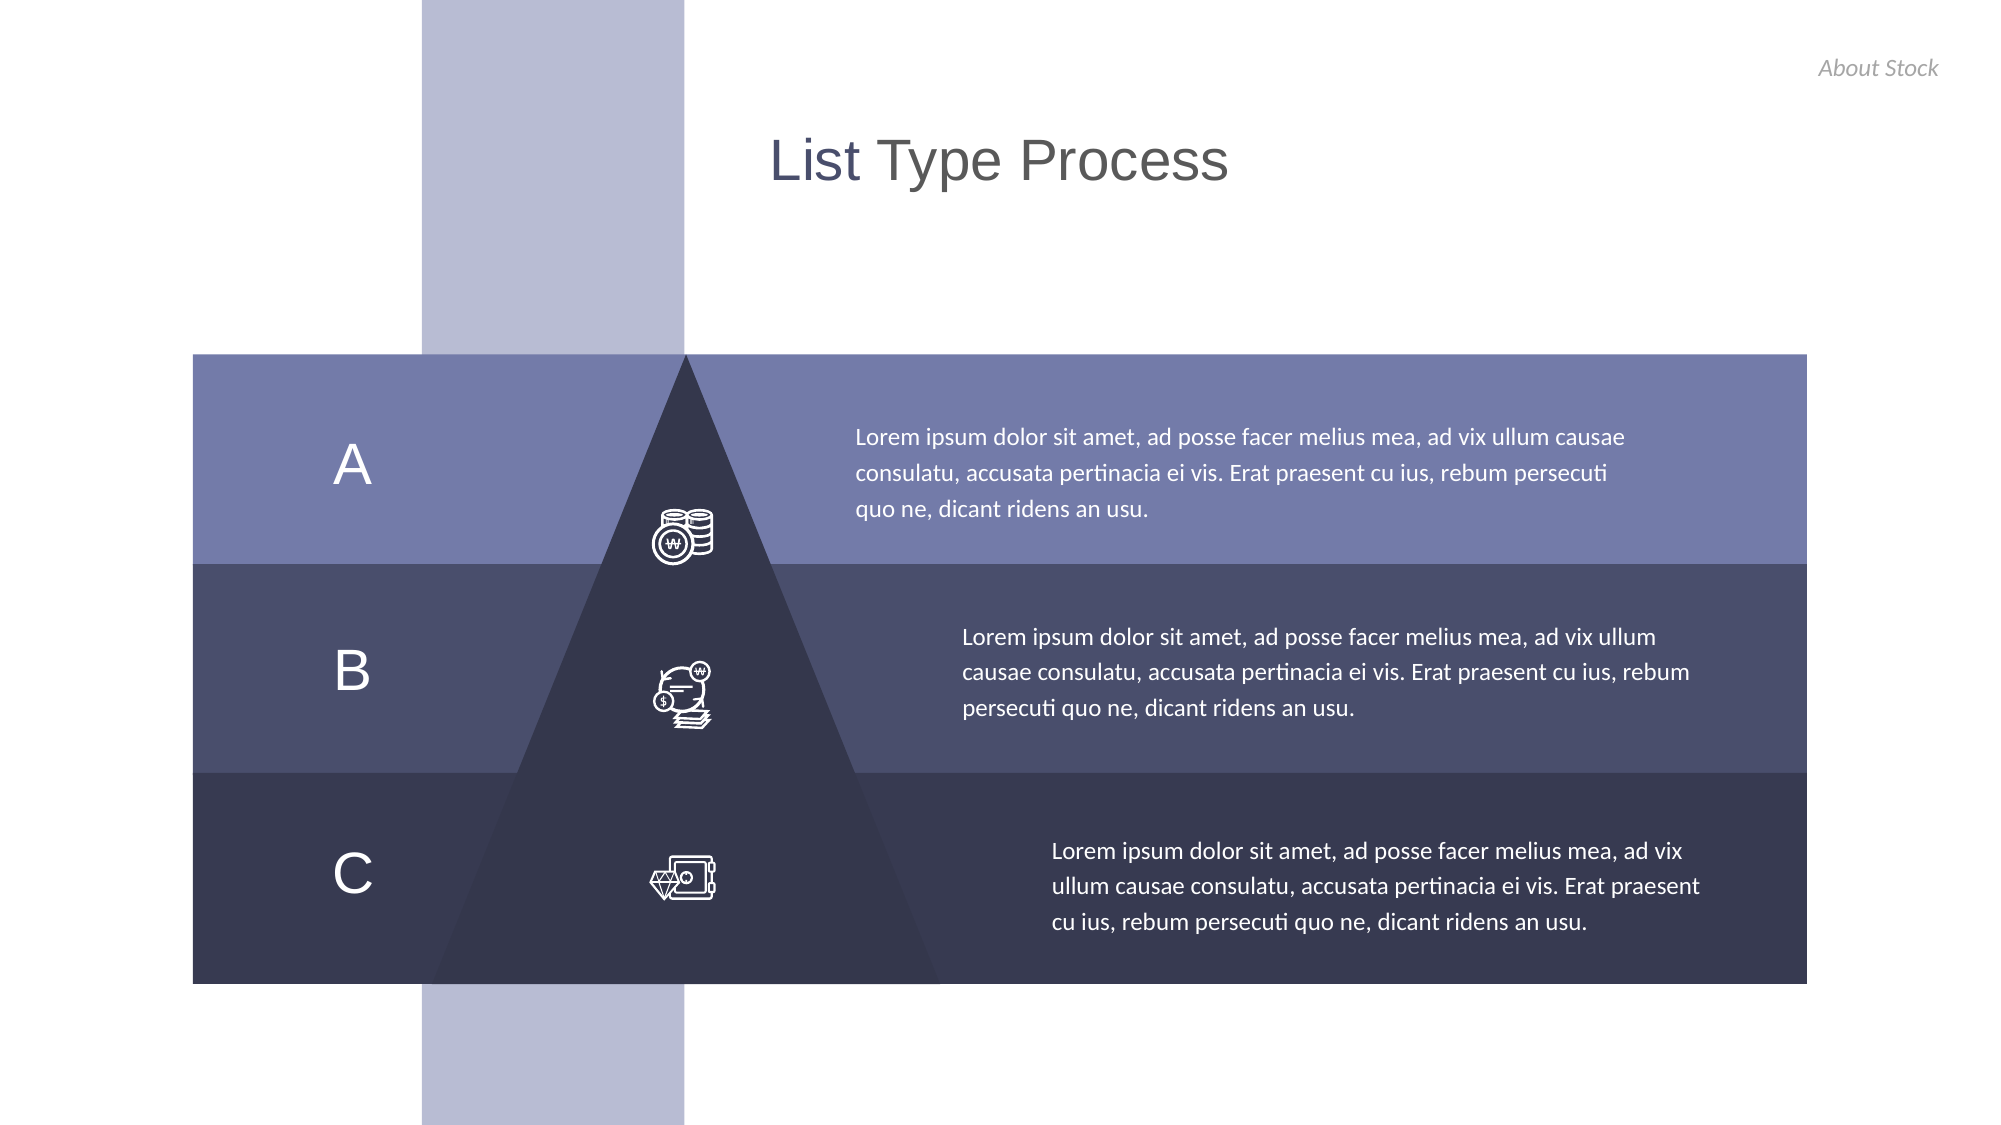

About Stock
# List Type Process

Lorem ipsum dolor sit amet, ad posse facer melius mea, ad vix ullum causae consulatu, accusata pertinacia ei vis. Erat praesent cu ius, rebum persecuti quo ne, dicant ridens an usu.
A

Lorem ipsum dolor sit amet, ad posse facer melius mea, ad vix ullum causae consulatu, accusata pertinacia ei vis. Erat praesent cu ius, rebum persecuti quo ne, dicant ridens an usu.
B

Lorem ipsum dolor sit amet, ad posse facer melius mea, ad vix ullum causae consulatu, accusata pertinacia ei vis. Erat praesent cu ius, rebum persecuti quo ne, dicant ridens an usu.
C